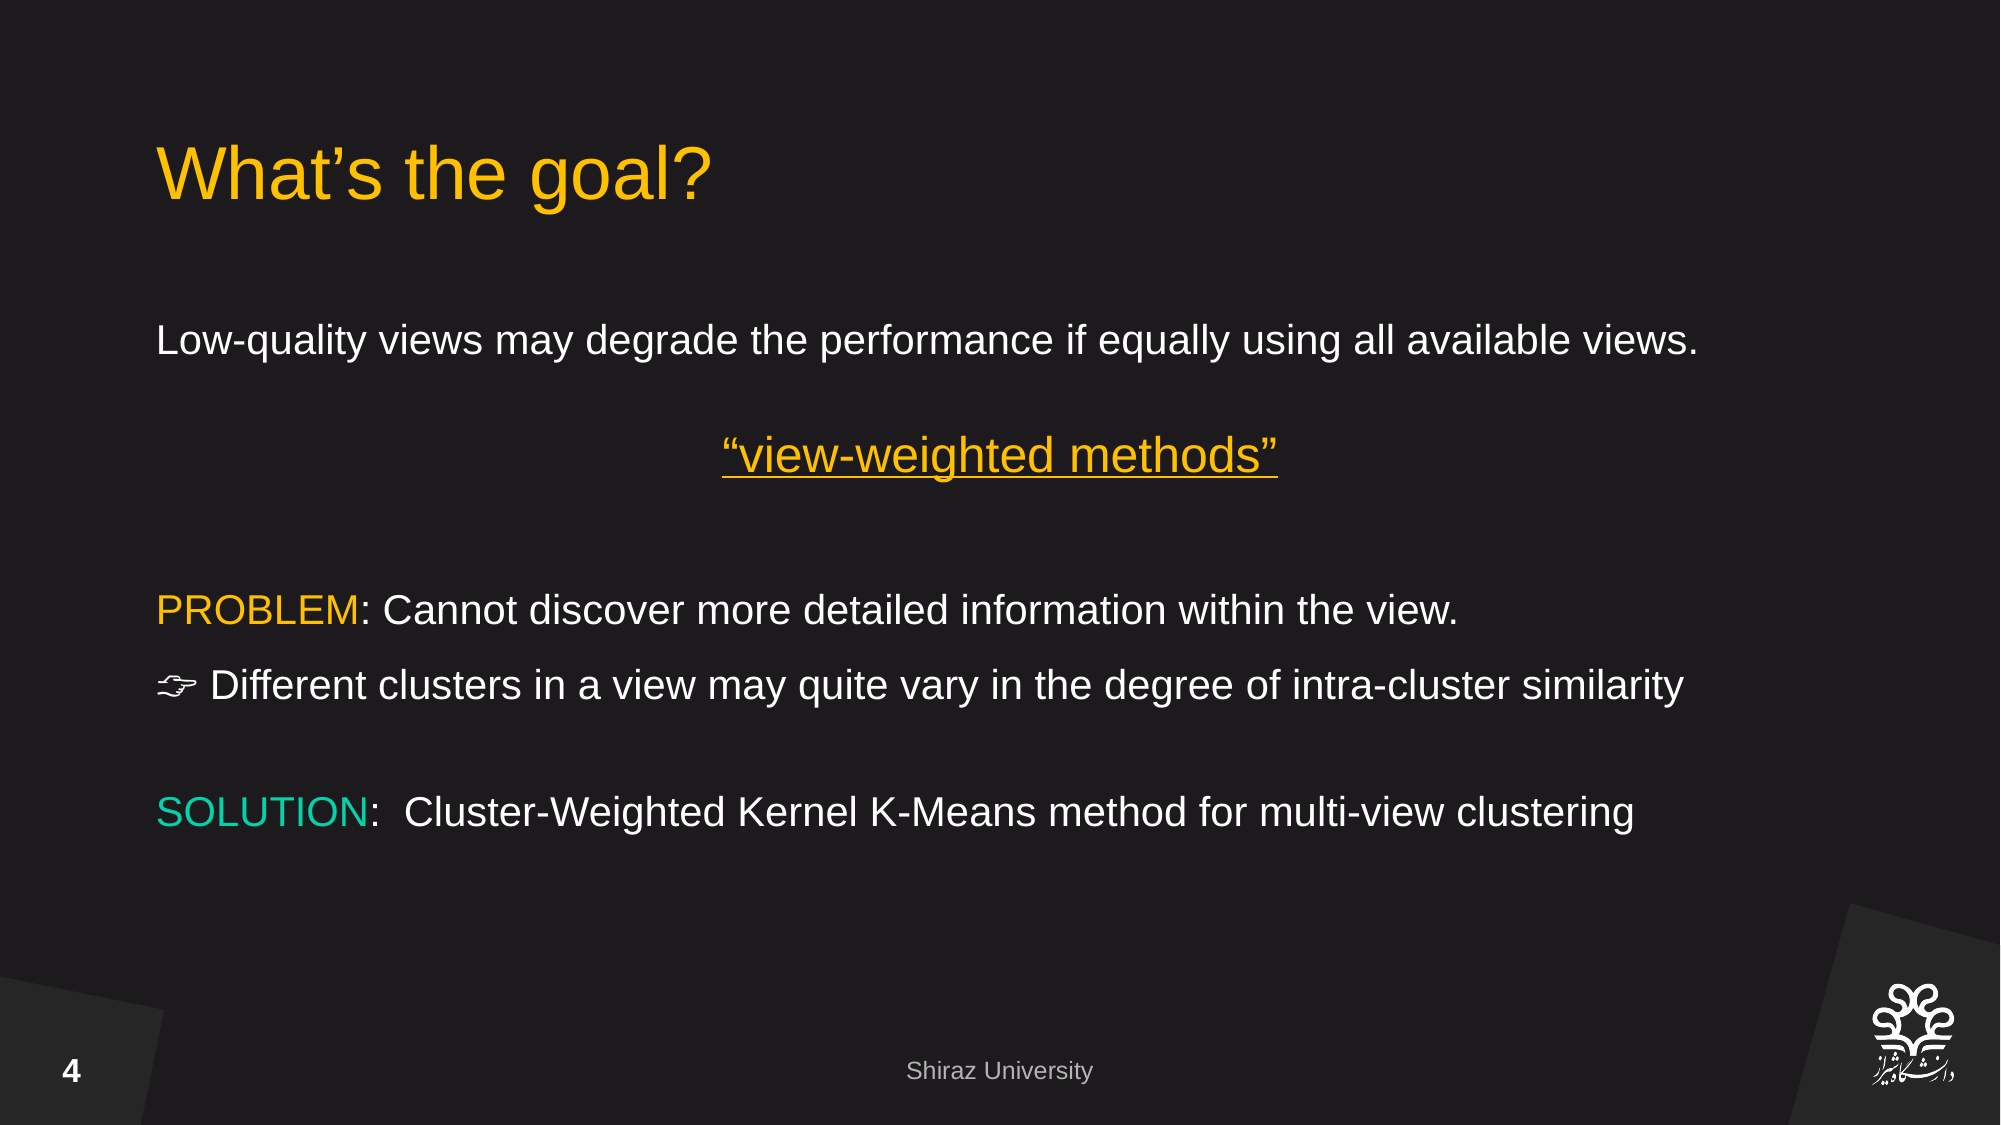

# What’s the goal?
Low-quality views may degrade the performance if equally using all available views.
“view-weighted methods”

PROBLEM: Cannot discover more detailed information within the view.
👉 Different clusters in a view may quite vary in the degree of intra-cluster similarity

SOLUTION:  Cluster-Weighted Kernel K-Means method for multi-view clustering
4
Shiraz University